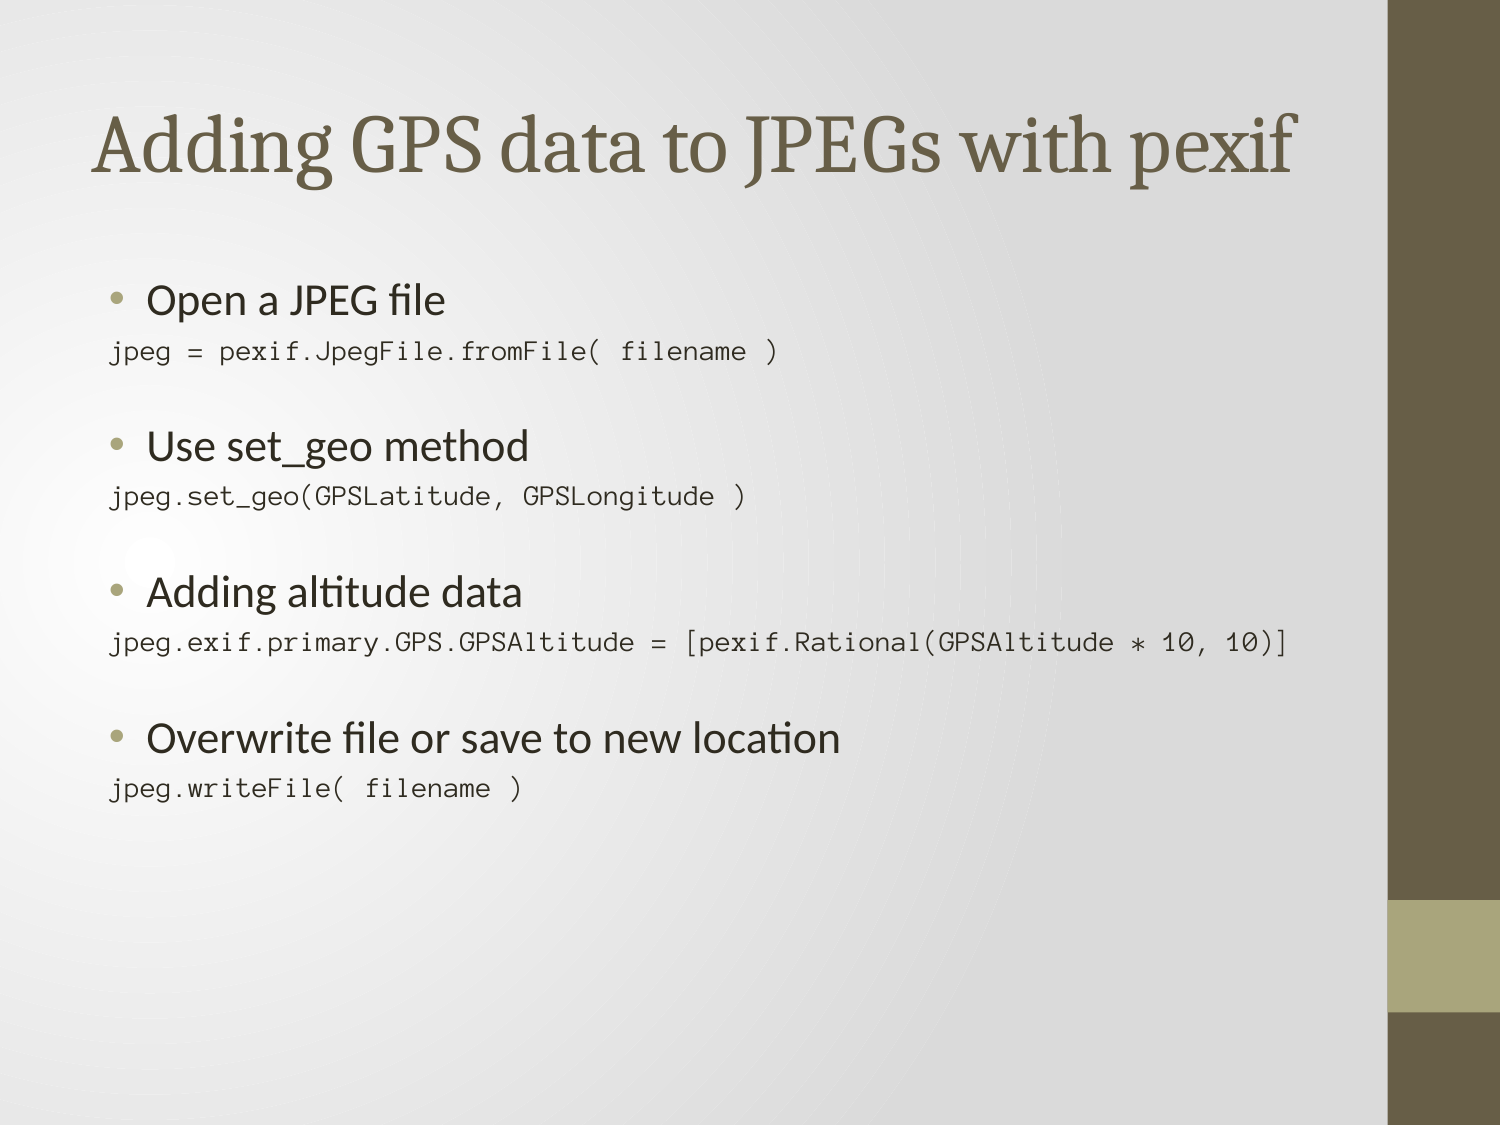

# Adding GPS data to JPEGs with pexif
Open a JPEG file
jpeg = pexif.JpegFile.fromFile( filename )

Use set_geo method
jpeg.set_geo(GPSLatitude, GPSLongitude )

Adding altitude data
jpeg.exif.primary.GPS.GPSAltitude = [pexif.Rational(GPSAltitude * 10, 10)]

Overwrite file or save to new location
jpeg.writeFile( filename )